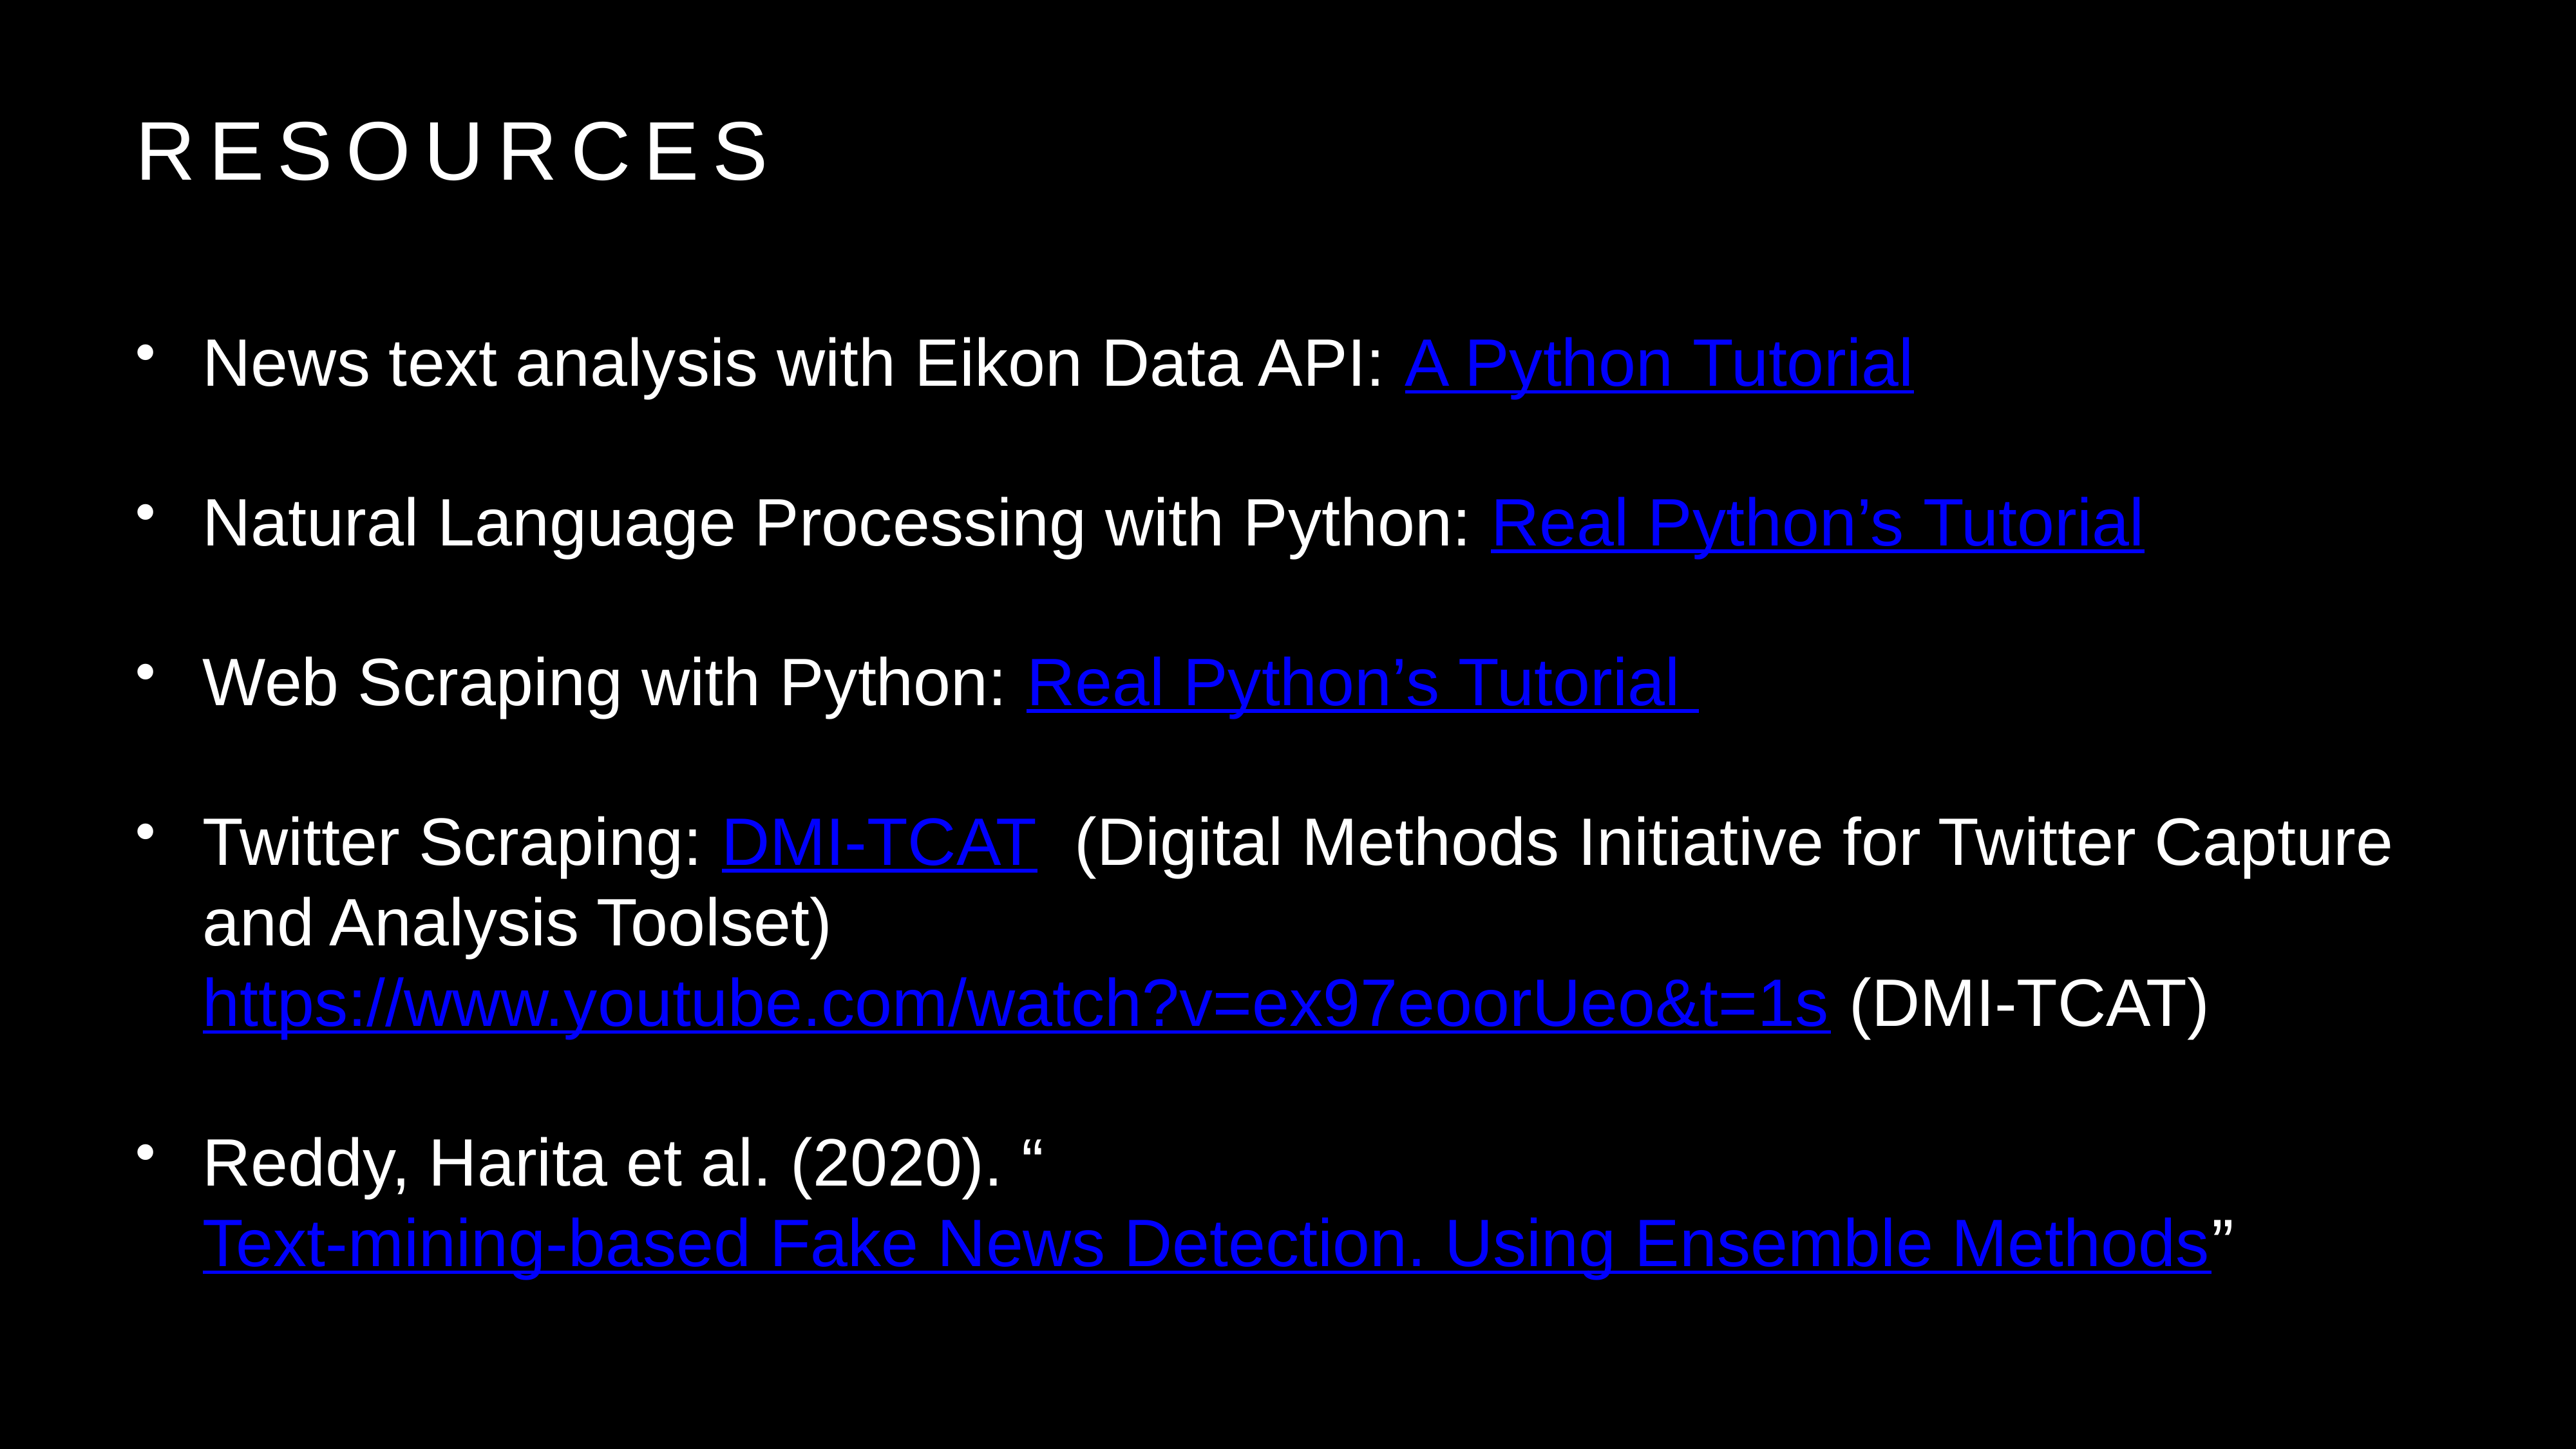

# Resources
News text analysis with Eikon Data API: A Python Tutorial
Natural Language Processing with Python: Real Python’s Tutorial
Web Scraping with Python: Real Python’s Tutorial
Twitter Scraping: DMI-TCAT  (Digital Methods Initiative for Twitter Capture and Analysis Toolset) https://www.youtube.com/watch?v=ex97eoorUeo&t=1s (DMI-TCAT)
Reddy, Harita et al. (2020). “Text-mining-based Fake News Detection. Using Ensemble Methods”